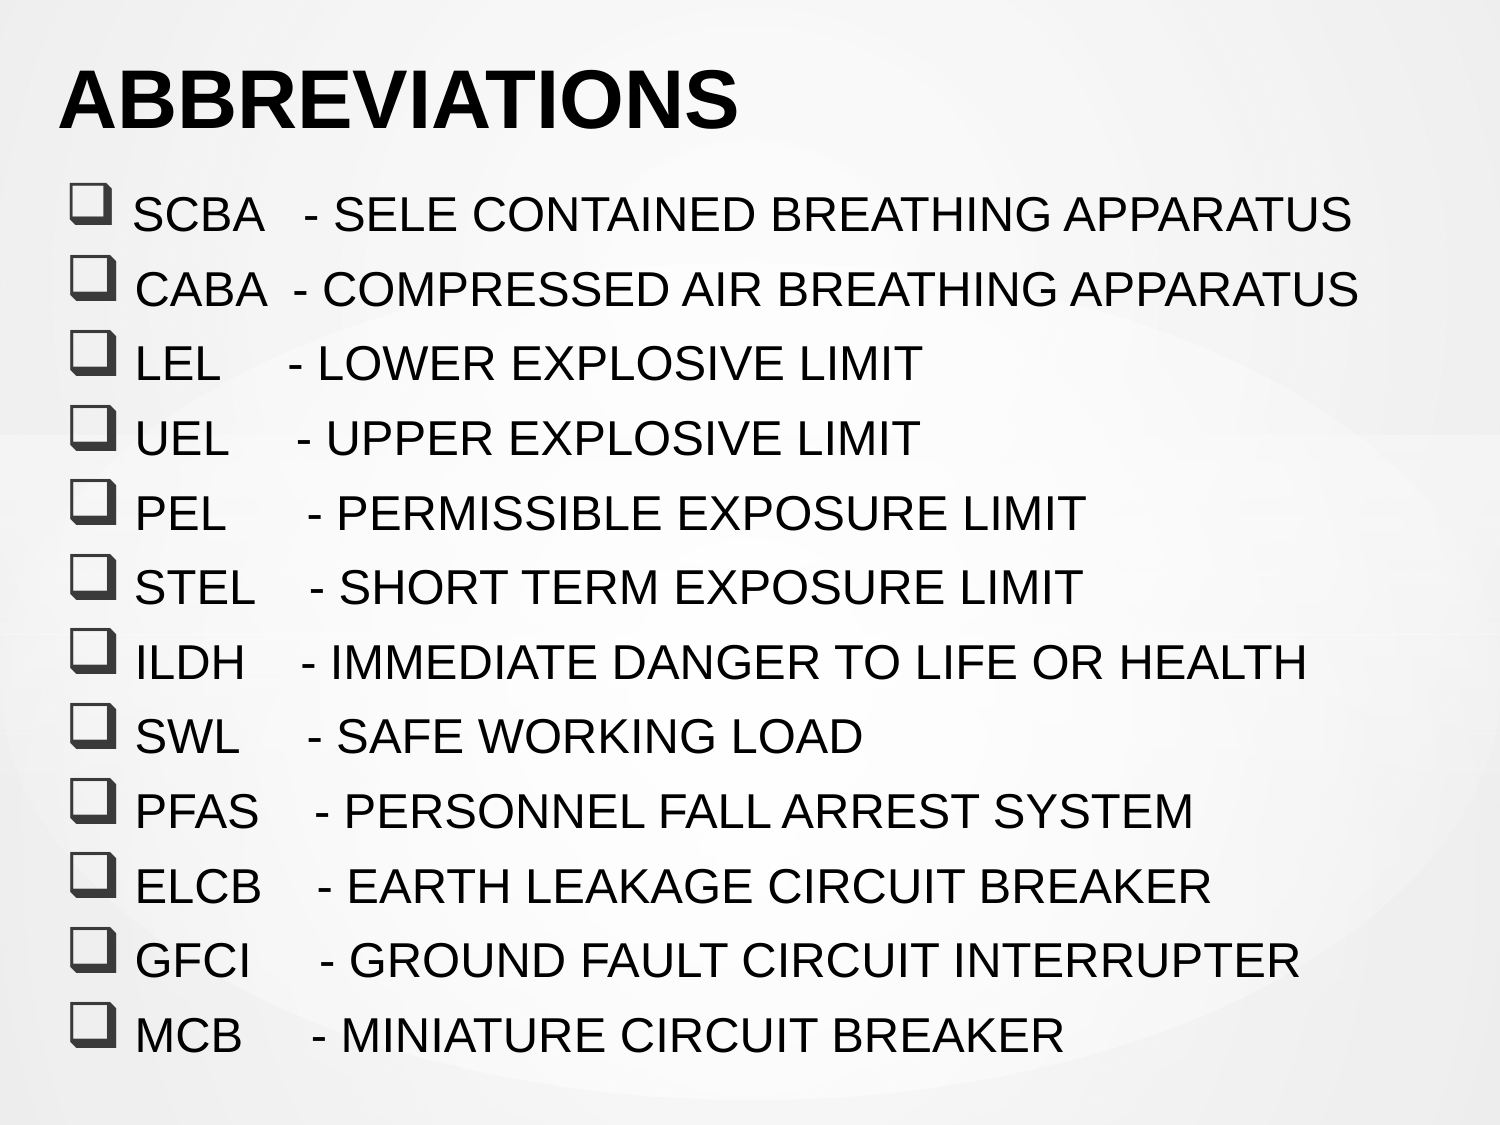

# ABBREVIATIONS
 SCBA   - SELE CONTAINED BREATHING APPARATUS
 CABA  - COMPRESSED AIR BREATHING APPARATUS
 LEL     - LOWER EXPLOSIVE LIMIT
 UEL     - UPPER EXPLOSIVE LIMIT
 PEL      - PERMISSIBLE EXPOSURE LIMIT
 STEL    - SHORT TERM EXPOSURE LIMIT
 ILDH    - IMMEDIATE DANGER TO LIFE OR HEALTH
 SWL     - SAFE WORKING LOAD
 PFAS    - PERSONNEL FALL ARREST SYSTEM
 ELCB    - EARTH LEAKAGE CIRCUIT BREAKER
 GFCI     - GROUND FAULT CIRCUIT INTERRUPTER
 MCB     - MINIATURE CIRCUIT BREAKER